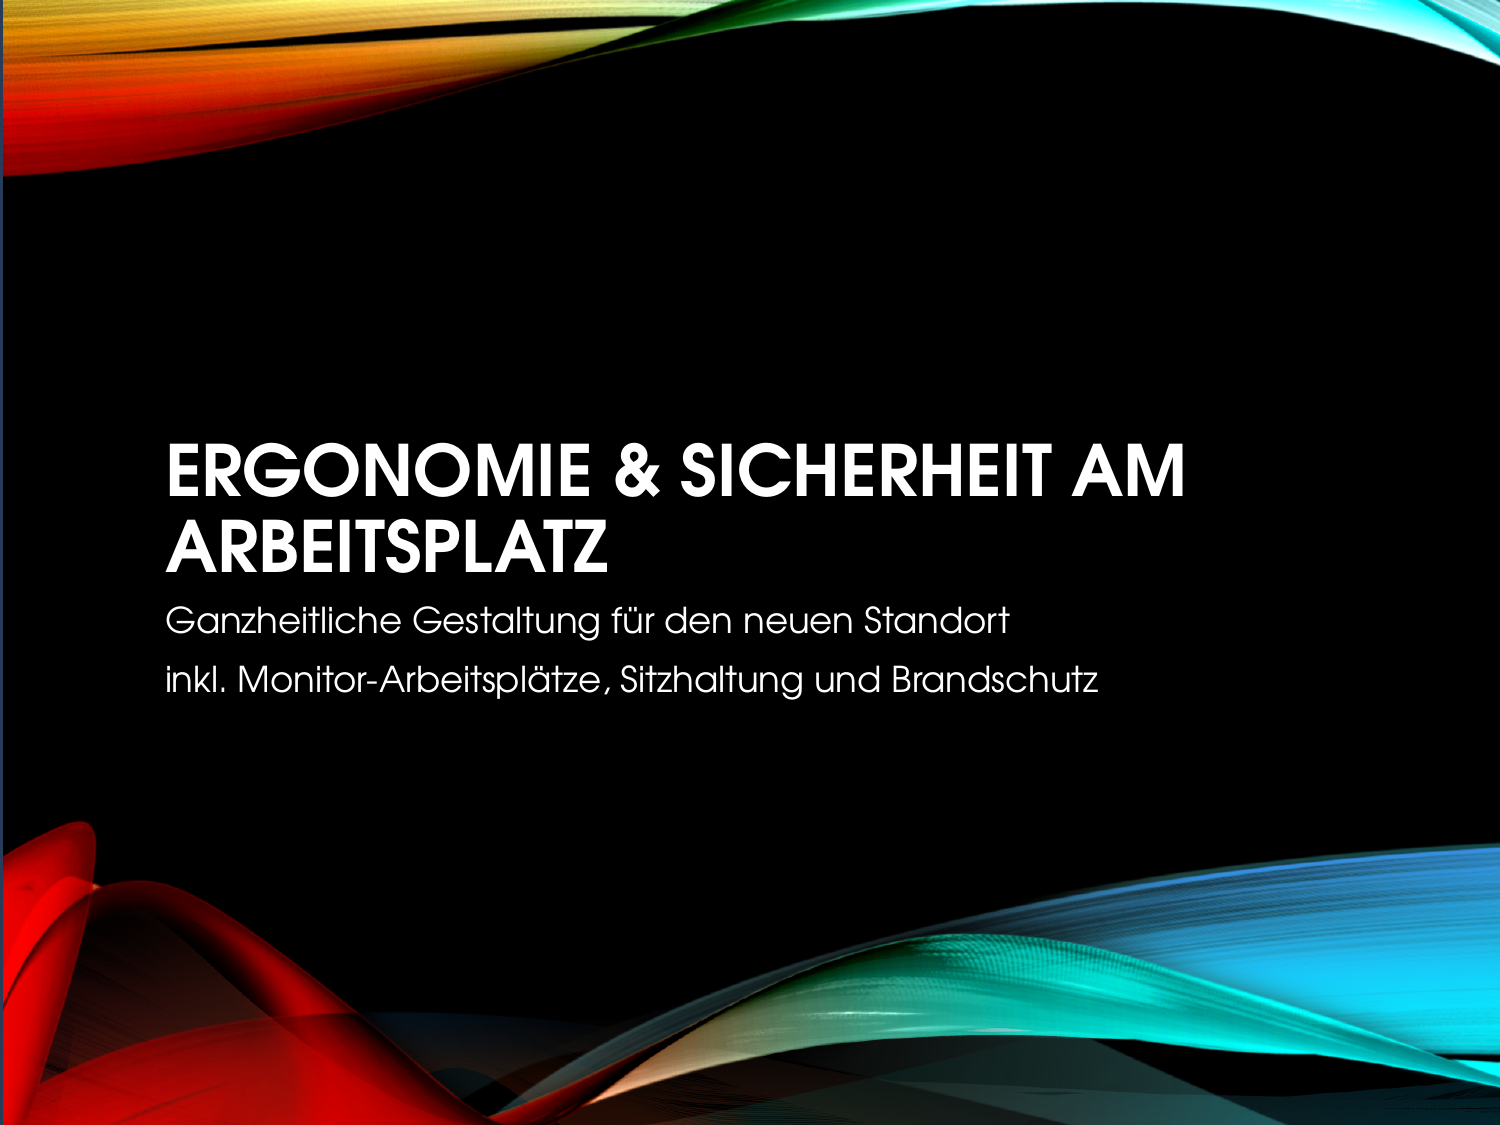

# Ergonomie & Sicherheit am Arbeitsplatz
Ganzheitliche Gestaltung für den neuen Standort
inkl. Monitor-Arbeitsplätze, Sitzhaltung und Brandschutz